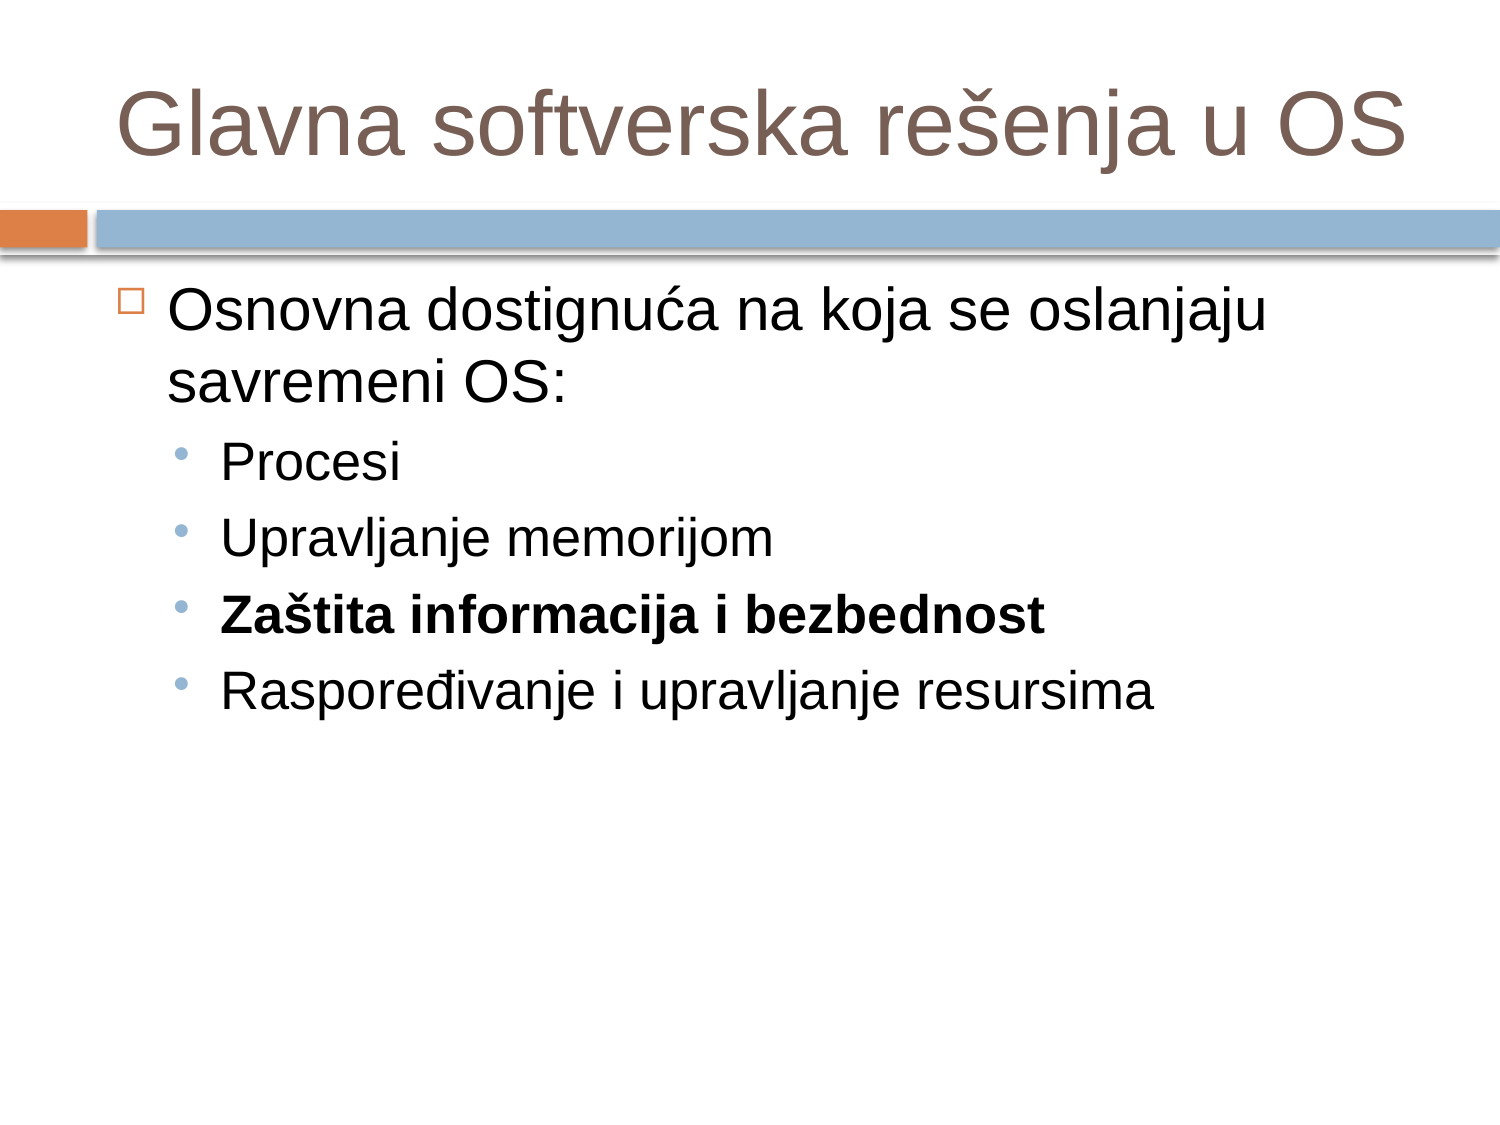

# Glavna softverska rešenja u OS
Osnovna dostignuća na koja se oslanjaju savremeni OS:
Procesi
Upravljanje memorijom
Zaštita informacija i bezbednost
Raspoređivanje i upravljanje resursima